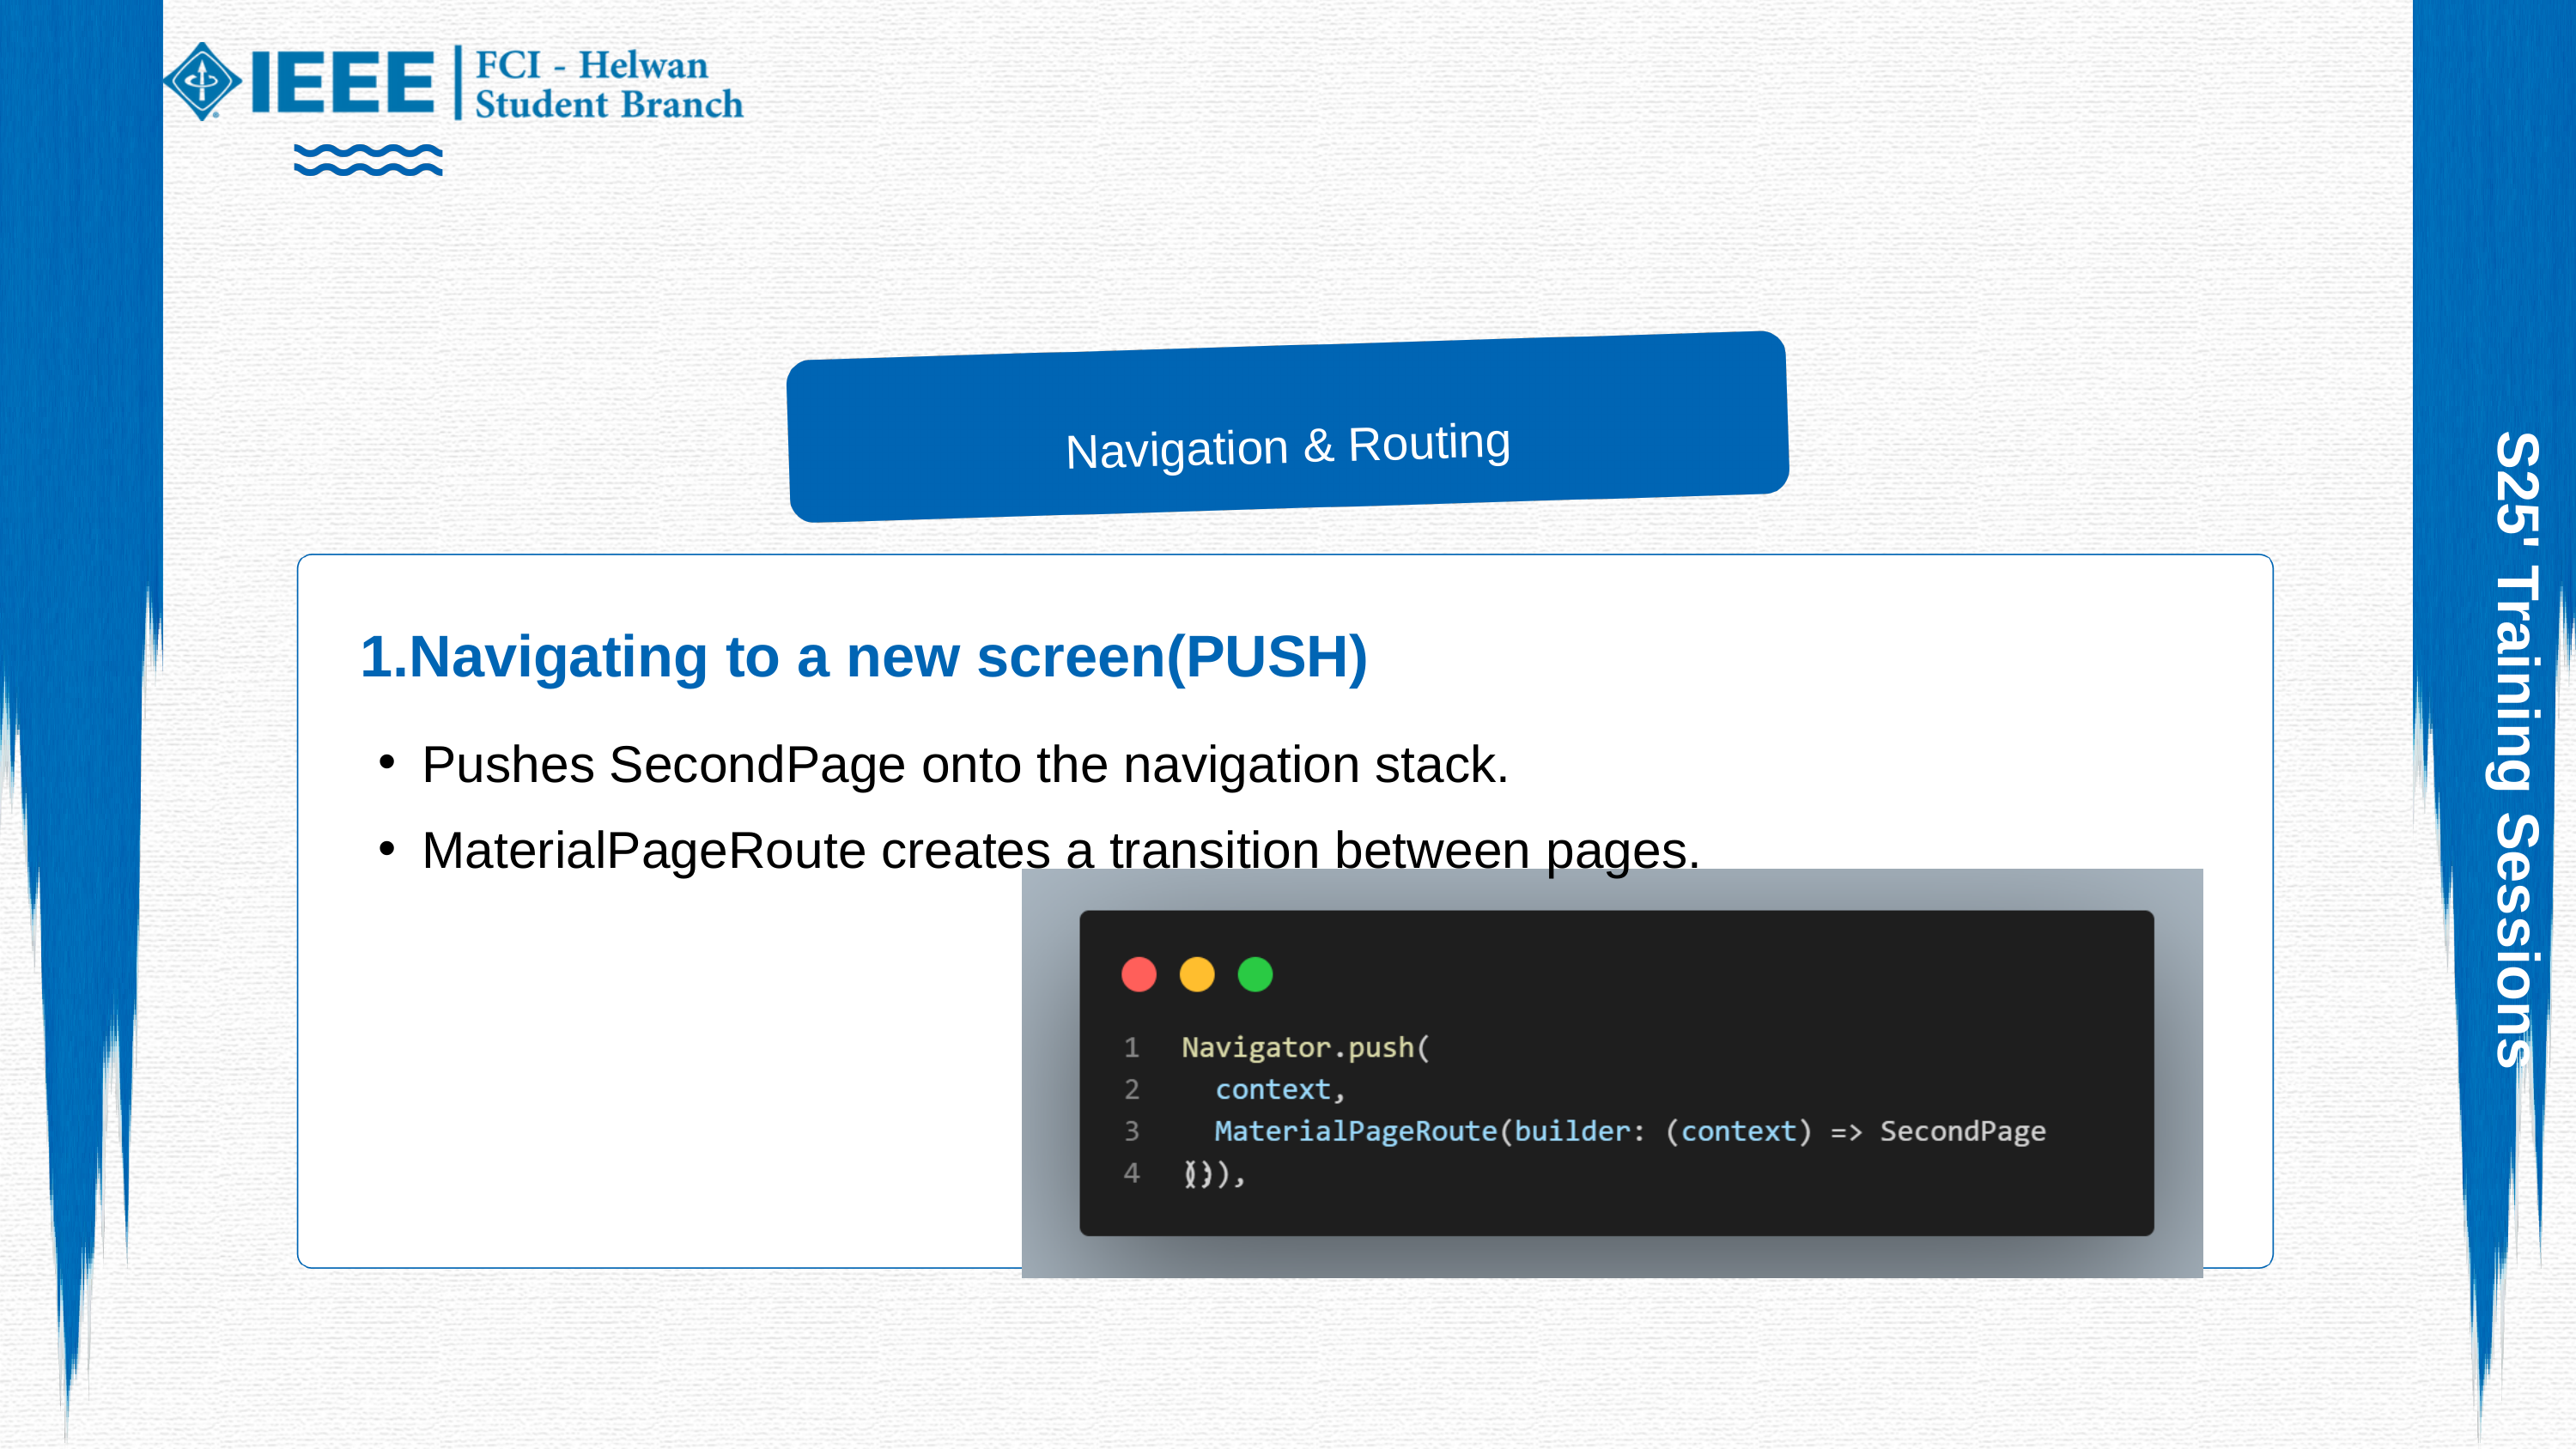

Navigation & Routing

1.Navigating to a new screen(PUSH)

S25' Training Sessions
Pushes SecondPage onto the navigation stack.
MaterialPageRoute creates a transition between pages.